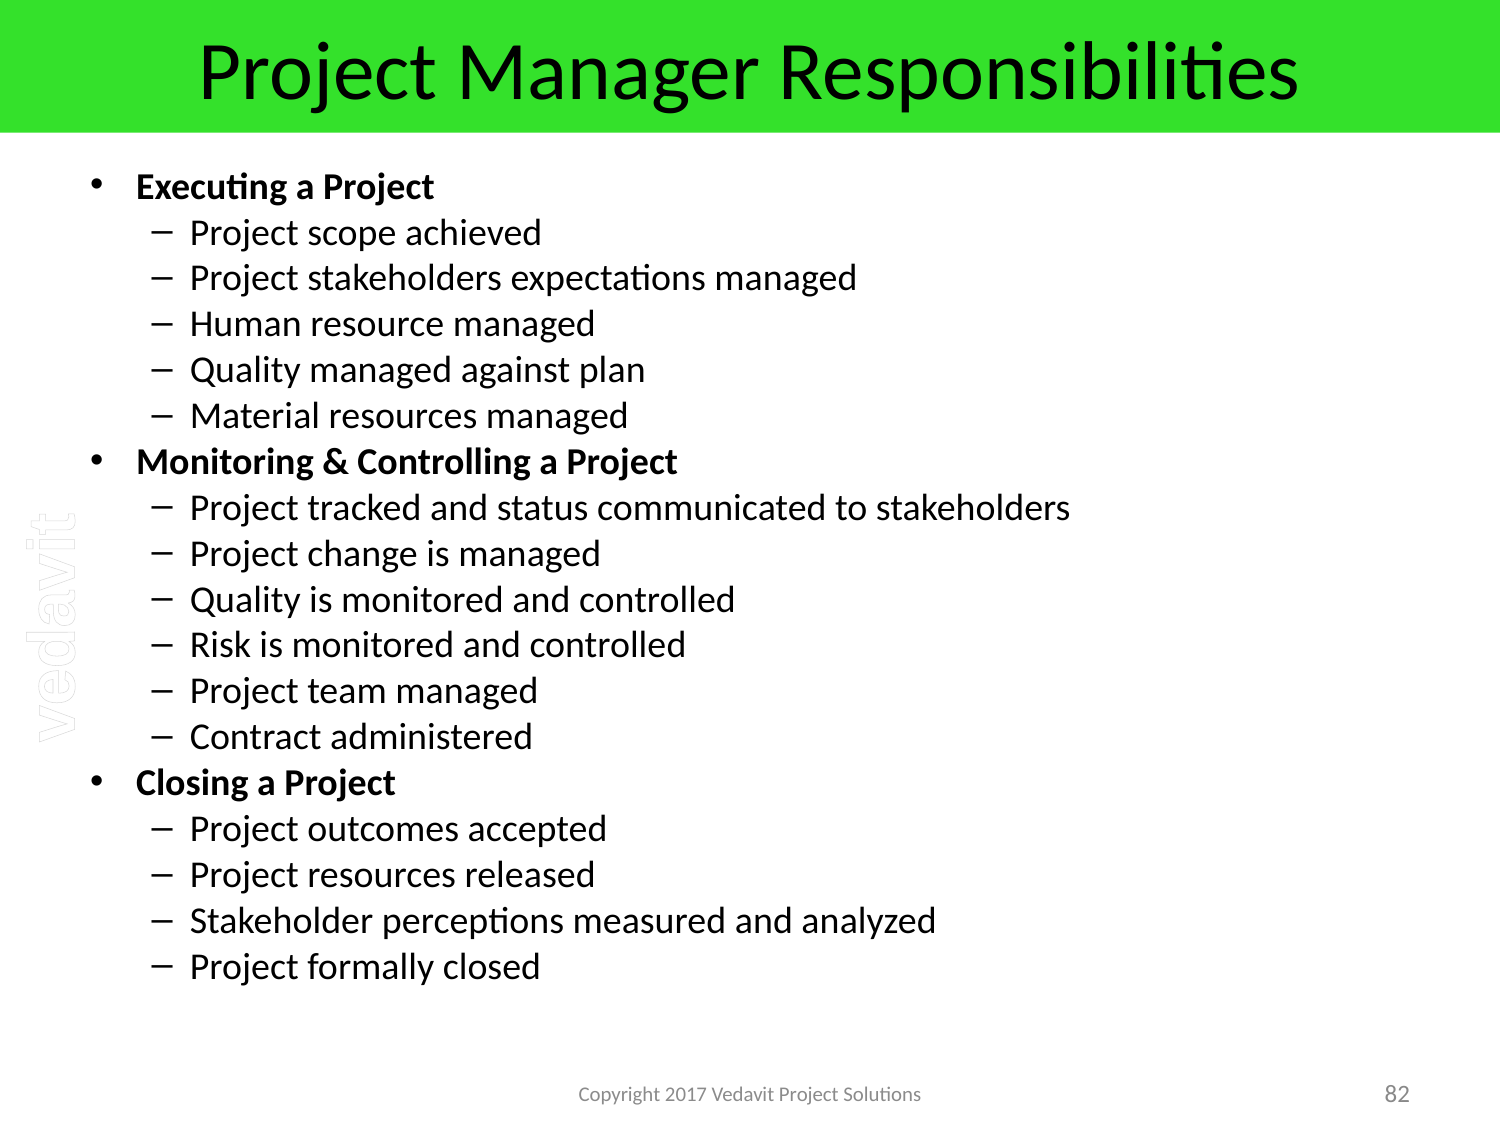

Project Manager’s Responsibilities in Project Lifecycle
# Project Manager Responsibilities

Executing a Project
Project scope achieved
Project stakeholders expectations managed
Human resource managed
Quality managed against plan
Material resources managed
Monitoring & Controlling a Project
Project tracked and status communicated to stakeholders
Project change is managed
Quality is monitored and controlled
Risk is monitored and controlled
Project team managed
Contract administered
Closing a Project
Project outcomes accepted
Project resources released
Stakeholder perceptions measured and analyzed
Project formally closed
Copyright 2017 Vedavit Project Solutions
82